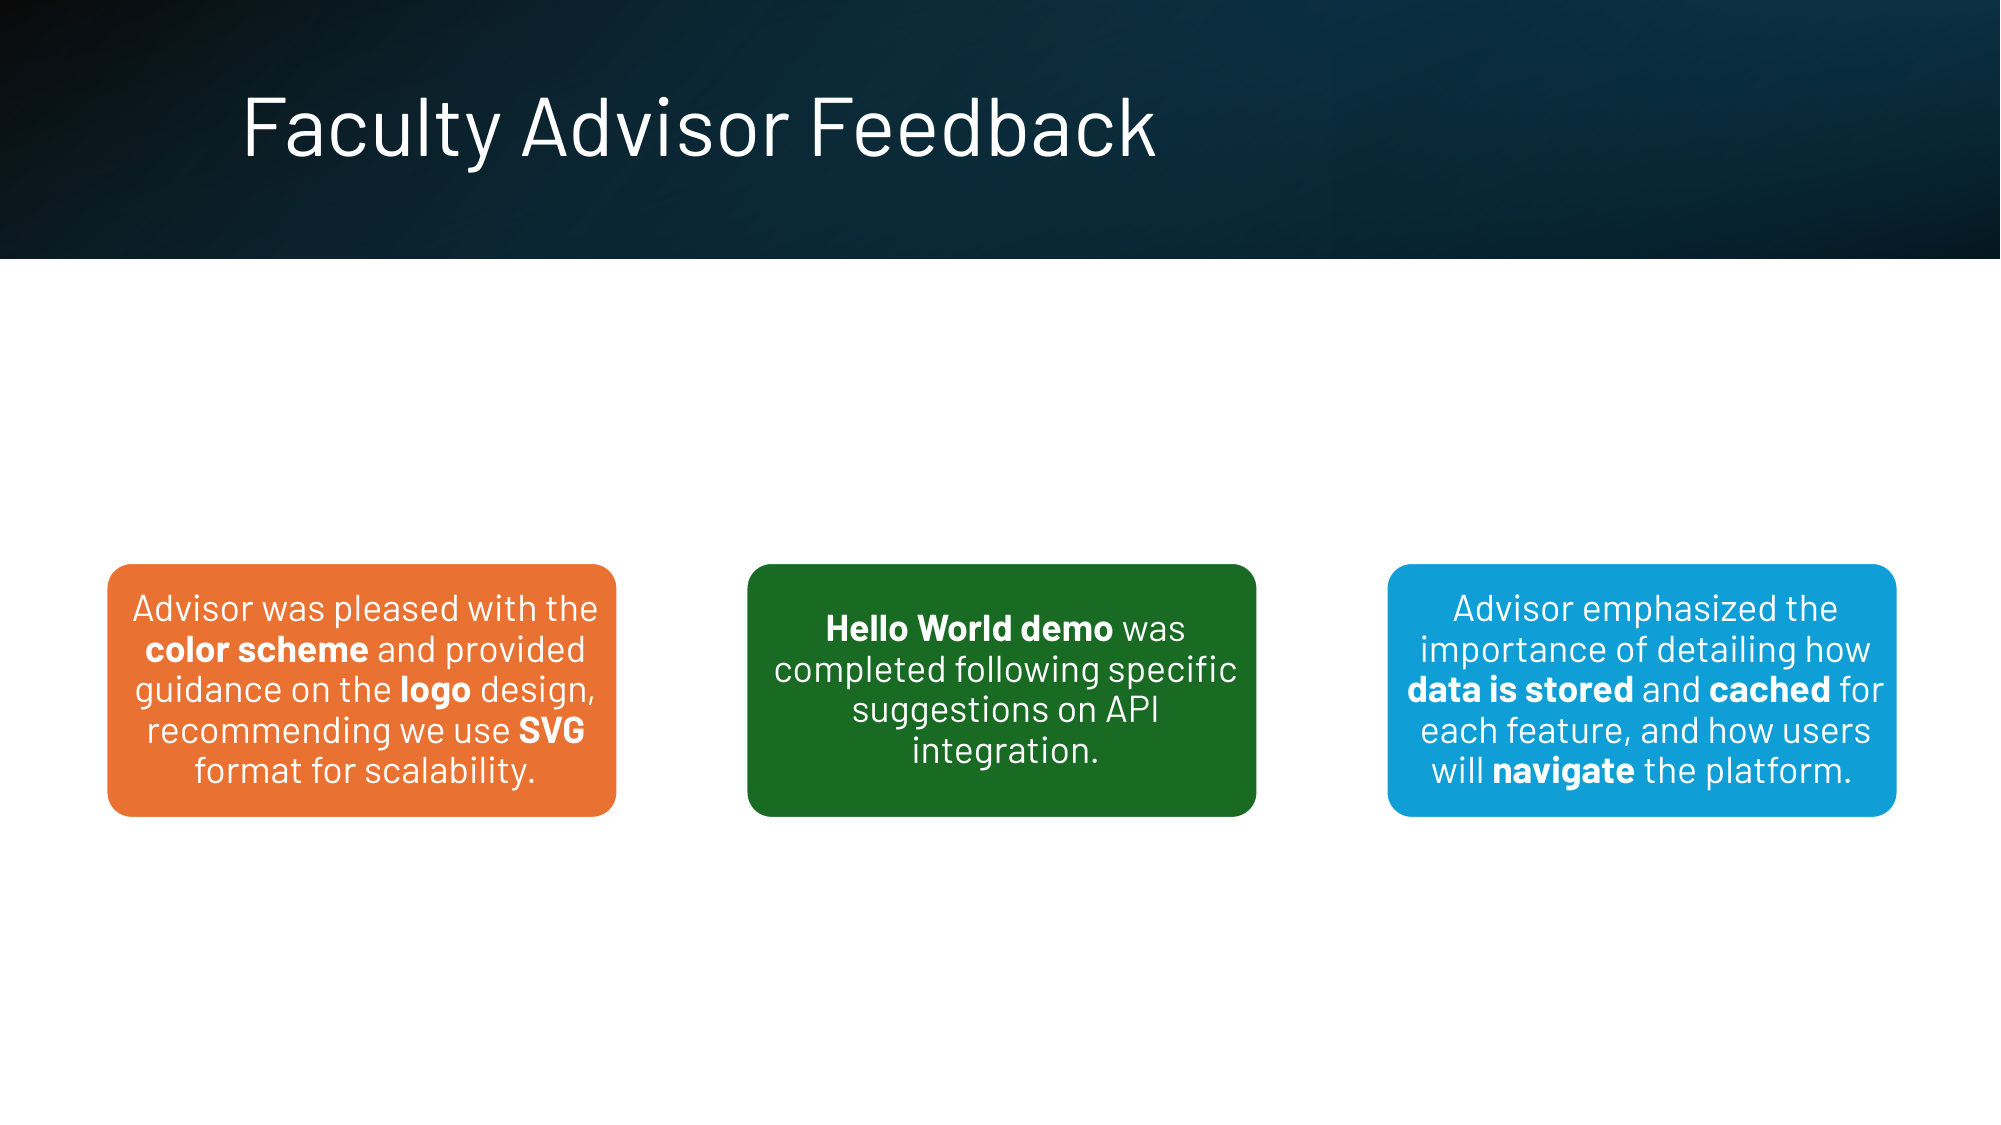

# Faculty Advisor Feedback
Advisor was pleased with the color scheme and provided guidance on the logo design, recommending we use SVG format for scalability.
Hello World demo was completed following specific suggestions on API integration.
Advisor emphasized the importance of detailing how data is stored and cached for each feature, and how users will navigate the platform.